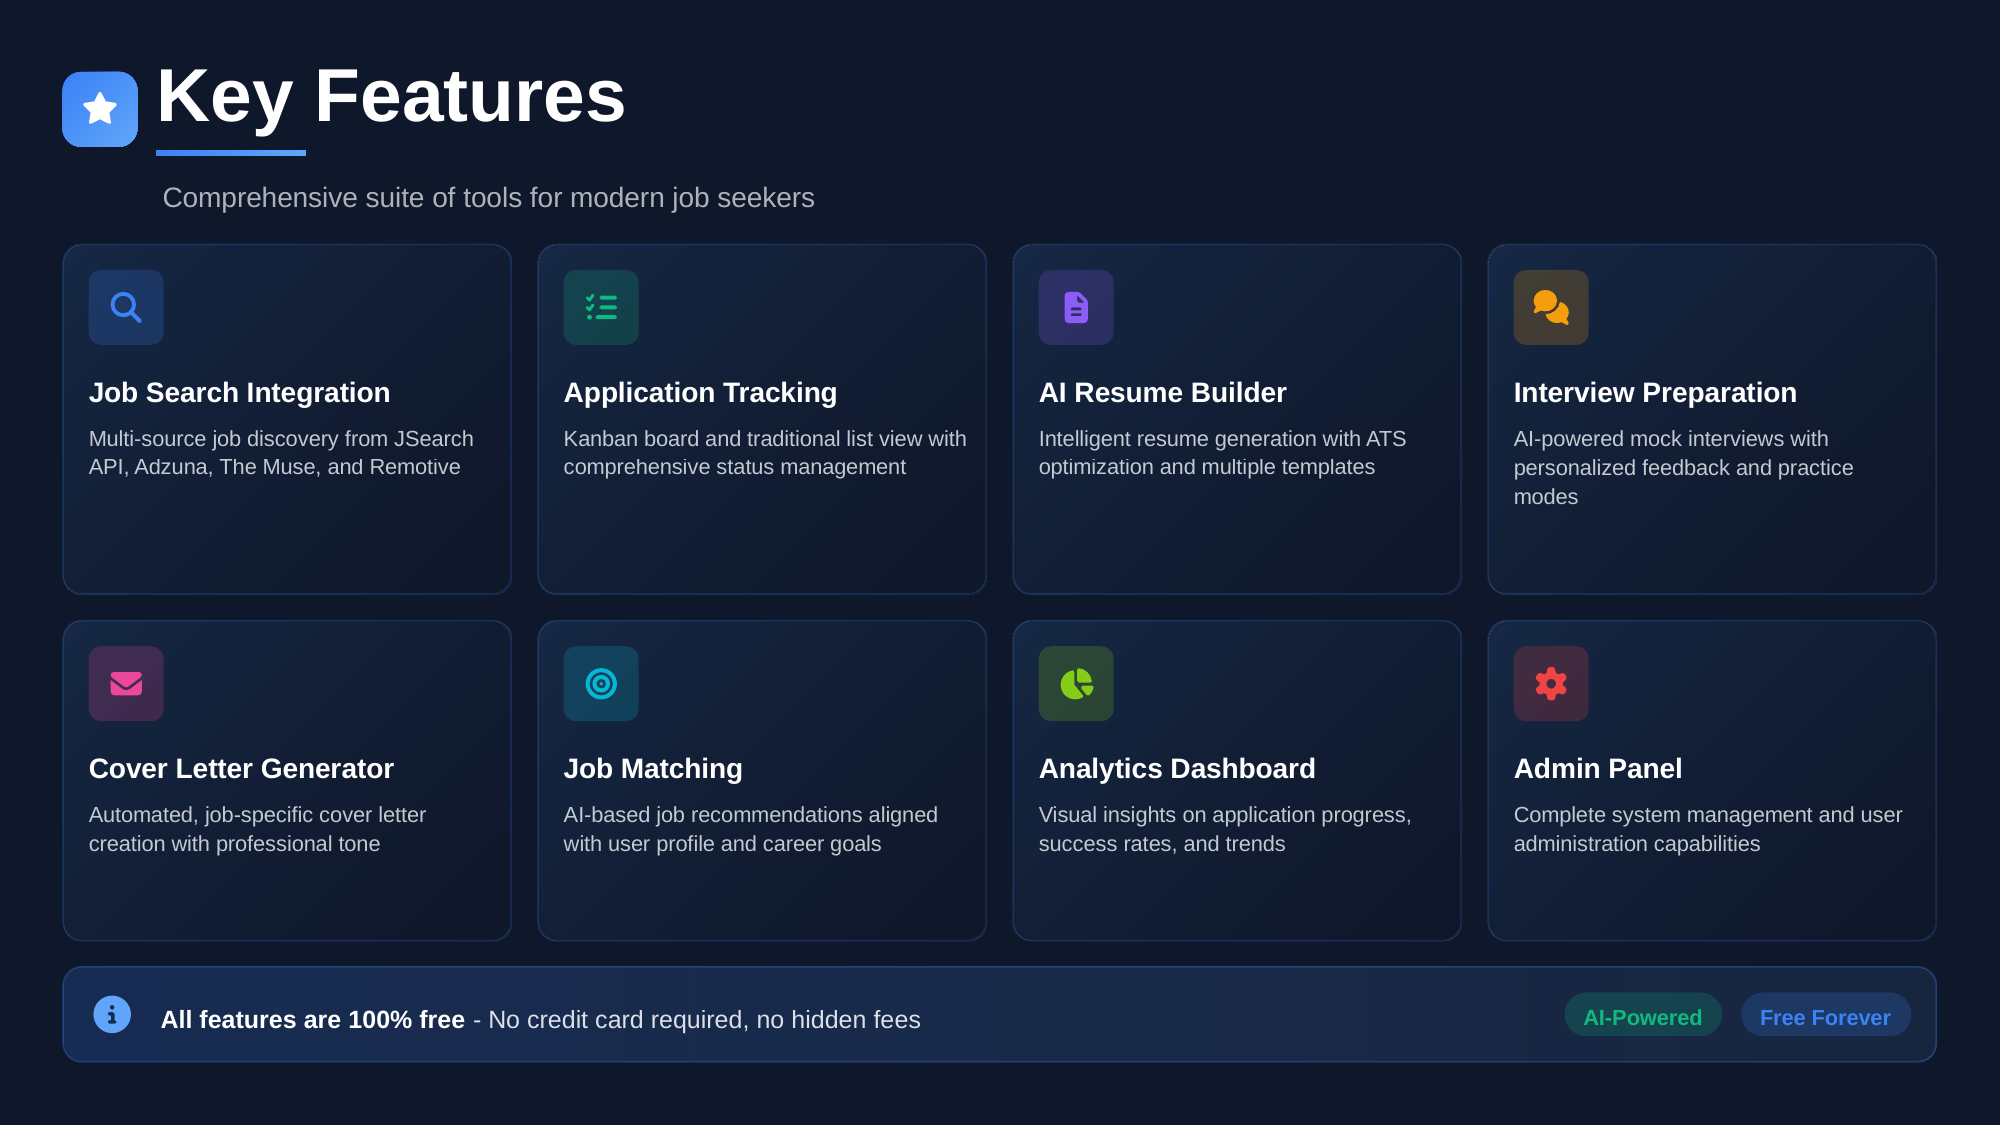

Key Features

Comprehensive suite of tools for modern job seekers

Job Search Integration
Application Tracking
AI Resume Builder
Interview Preparation
Multi-source job discovery from JSearch API, Adzuna, The Muse, and Remotive
Kanban board and traditional list view with comprehensive status management
Intelligent resume generation with ATS optimization and multiple templates
AI-powered mock interviews with personalized feedback and practice modes

Cover Letter Generator
Job Matching
Analytics Dashboard
Admin Panel
Automated, job-specific cover letter creation with professional tone
AI-based job recommendations aligned with user profile and career goals
Visual insights on application progress, success rates, and trends
Complete system management and user administration capabilities

AI-Powered

Free Forever

All features are 100% free - No credit card required, no hidden fees